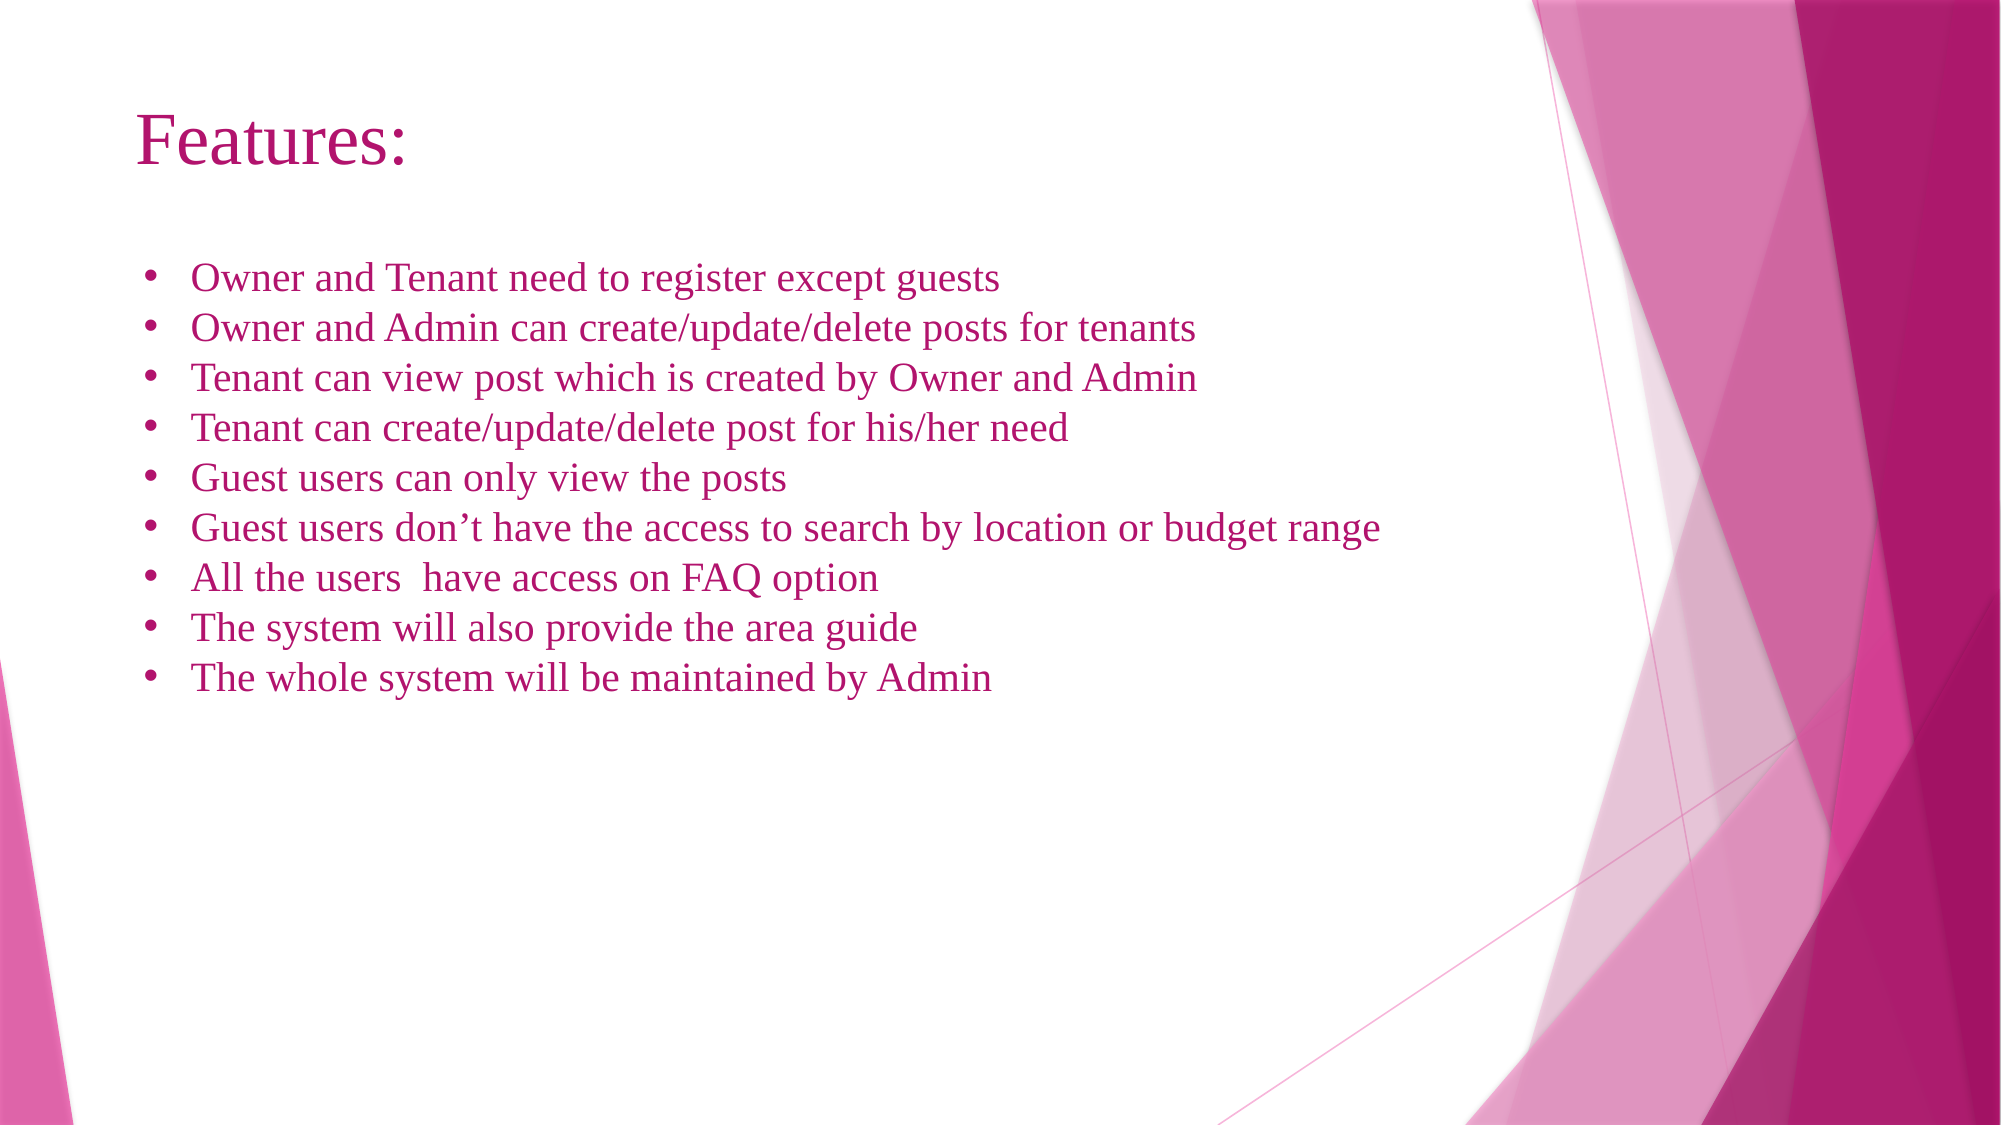

# Features:
Owner and Tenant need to register except guests
Owner and Admin can create/update/delete posts for tenants
Tenant can view post which is created by Owner and Admin
Tenant can create/update/delete post for his/her need
Guest users can only view the posts
Guest users don’t have the access to search by location or budget range
All the users  have access on FAQ option
The system will also provide the area guide
The whole system will be maintained by Admin